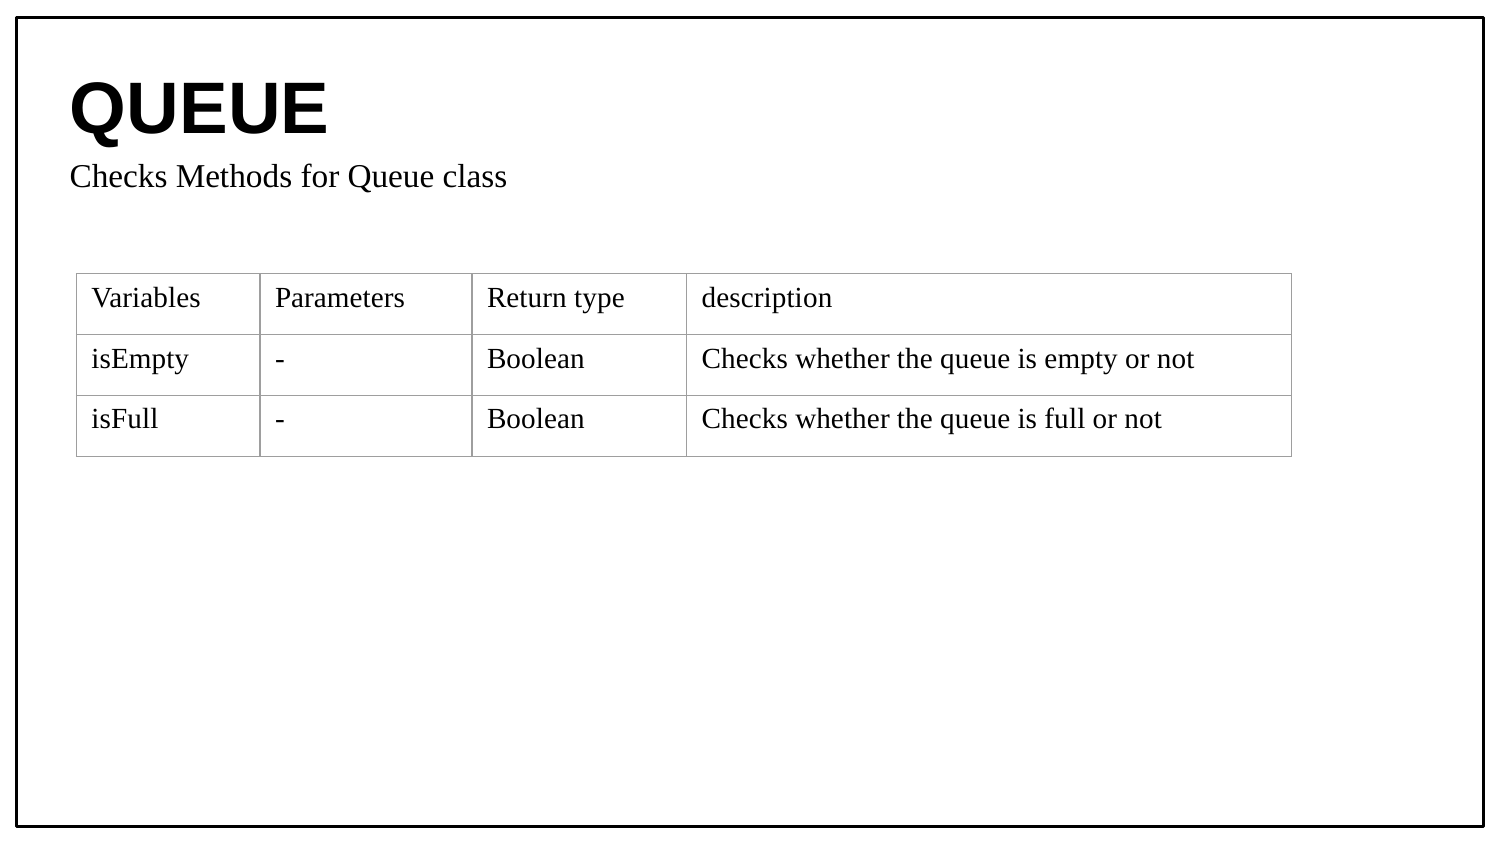

# QUEUE
Checks Methods for Queue class

| Variables | Parameters | Return type | description |
| --- | --- | --- | --- |
| isEmpty | - | Boolean | Checks whether the queue is empty or not |
| isFull | - | Boolean | Checks whether the queue is full or not |